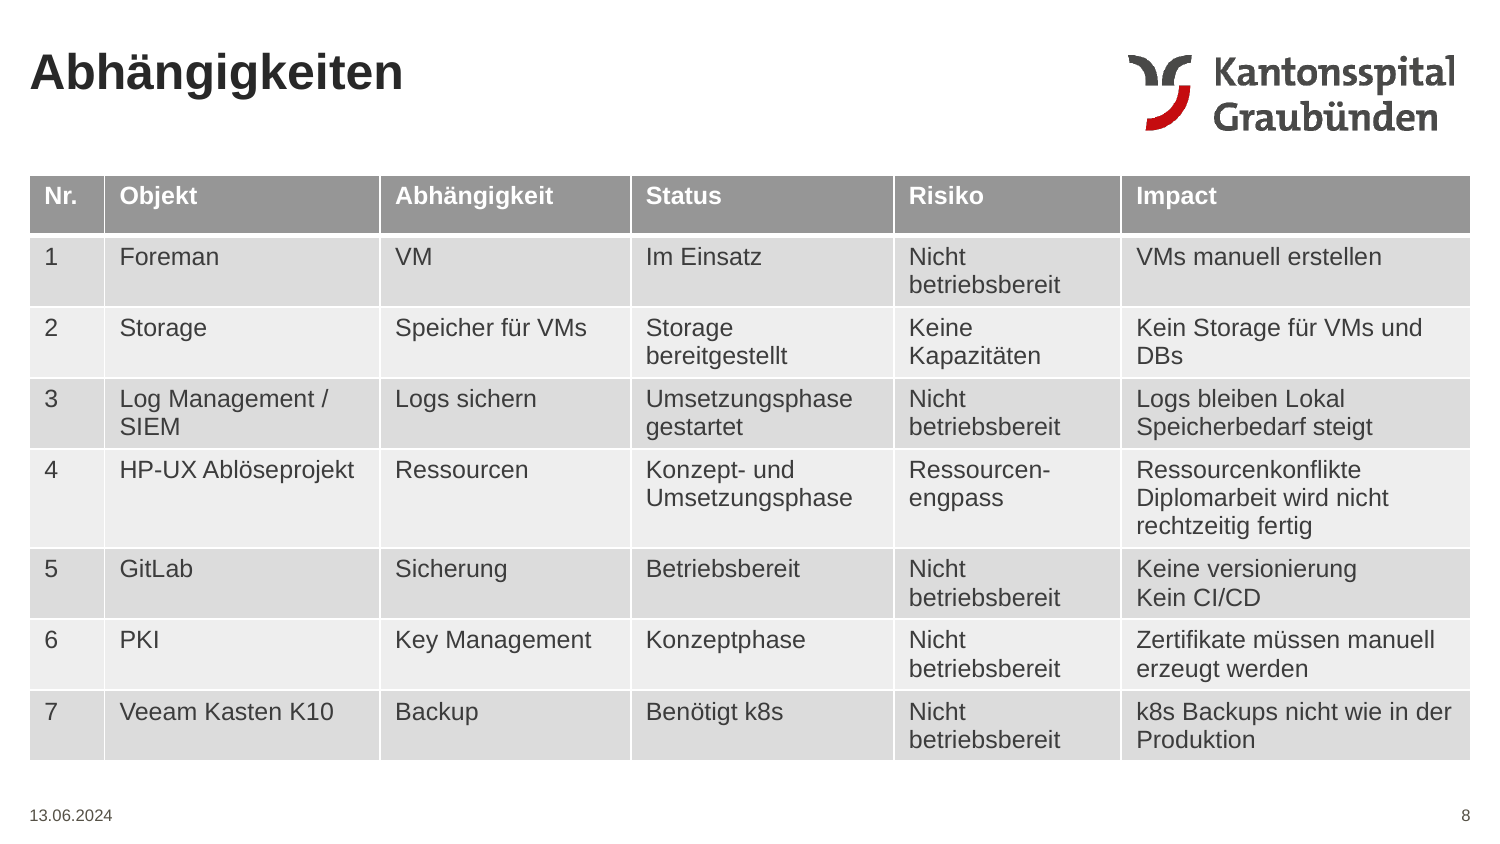

Abhängigkeiten
| Nr. | Objekt | Abhängigkeit | Status | Risiko | Impact |
| --- | --- | --- | --- | --- | --- |
| 1 | Foreman | VM | Im Einsatz | Nicht betriebsbereit | VMs manuell erstellen |
| 2 | Storage | Speicher für VMs | Storage bereitgestellt | Keine Kapazitäten | Kein Storage für VMs und DBs |
| 3 | Log Management / SIEM | Logs sichern | Umsetzungsphase gestartet | Nicht betriebsbereit | Logs bleiben Lokal Speicherbedarf steigt |
| 4 | HP-UX Ablöseprojekt | Ressourcen | Konzept- und Umsetzungsphase | Ressourcen-engpass | Ressourcenkonflikte Diplomarbeit wird nicht rechtzeitig fertig |
| 5 | GitLab | Sicherung | Betriebsbereit | Nicht betriebsbereit | Keine versionierung Kein CI/CD |
| 6 | PKI | Key Management | Konzeptphase | Nicht betriebsbereit | Zertifikate müssen manuell erzeugt werden |
| 7 | Veeam Kasten K10 | Backup | Benötigt k8s | Nicht betriebsbereit | k8s Backups nicht wie in der Produktion |
8
13.06.2024